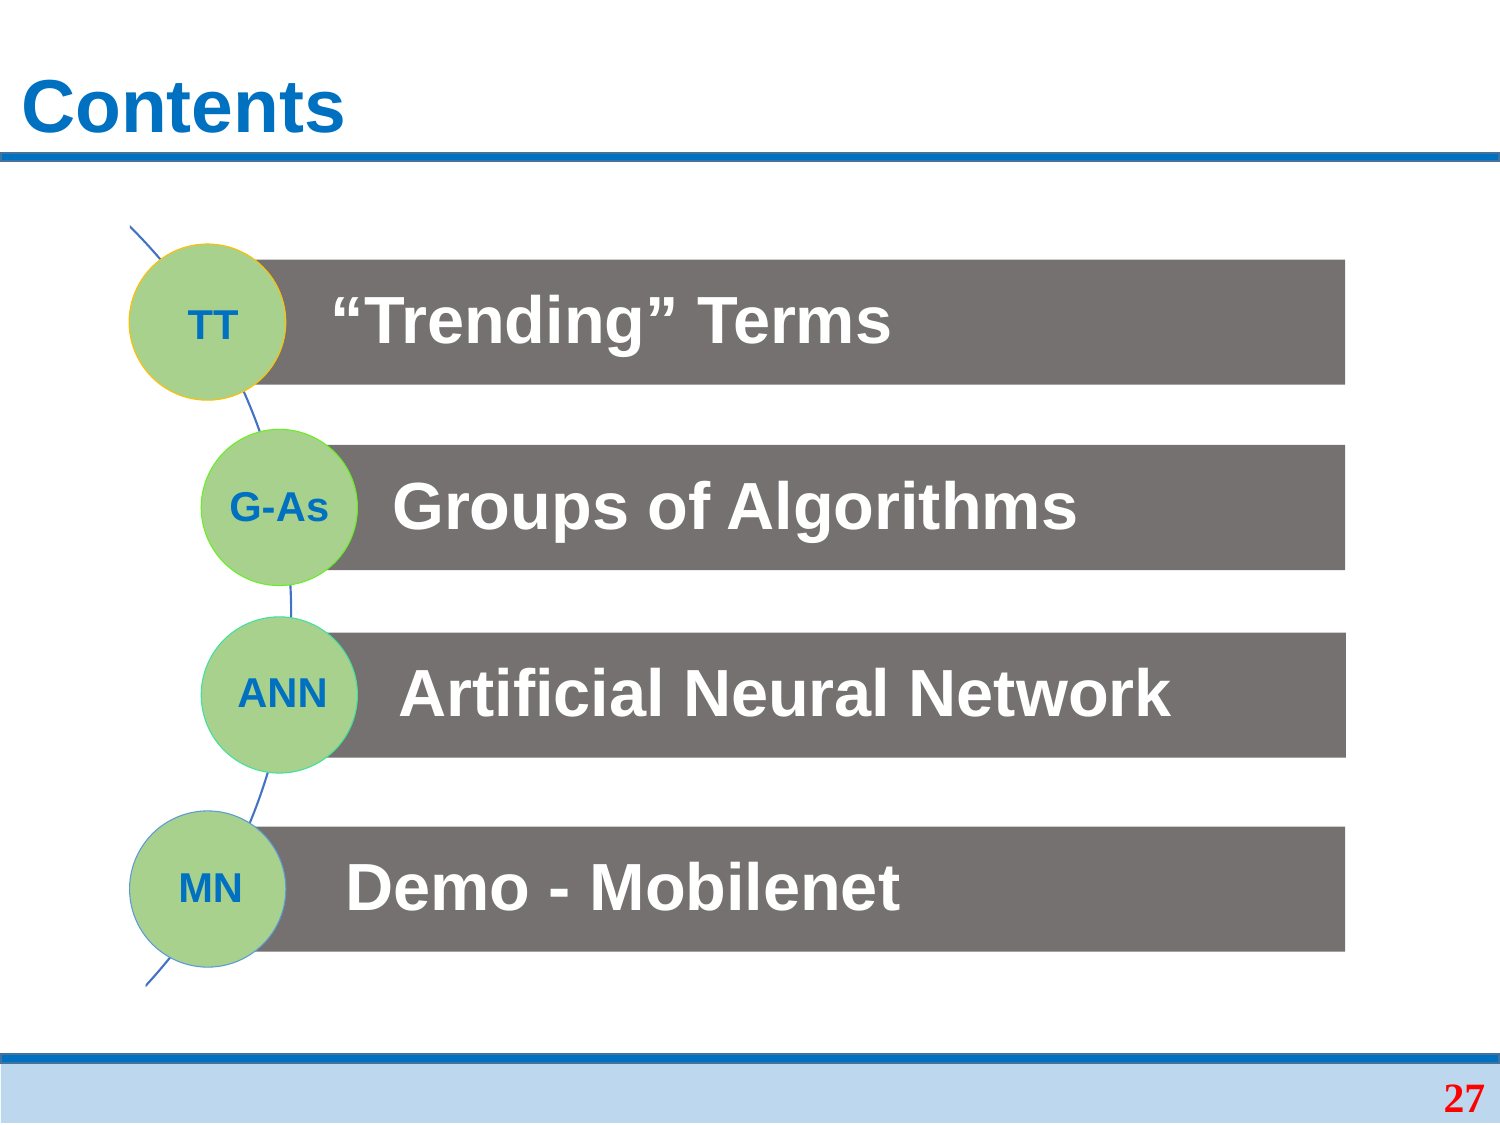

# Contents

   “Trending” Terms
TT

Groups of Algorithms
G-As

  Artificial Neural Network
ANN

  Demo - Mobilenet
MN

27